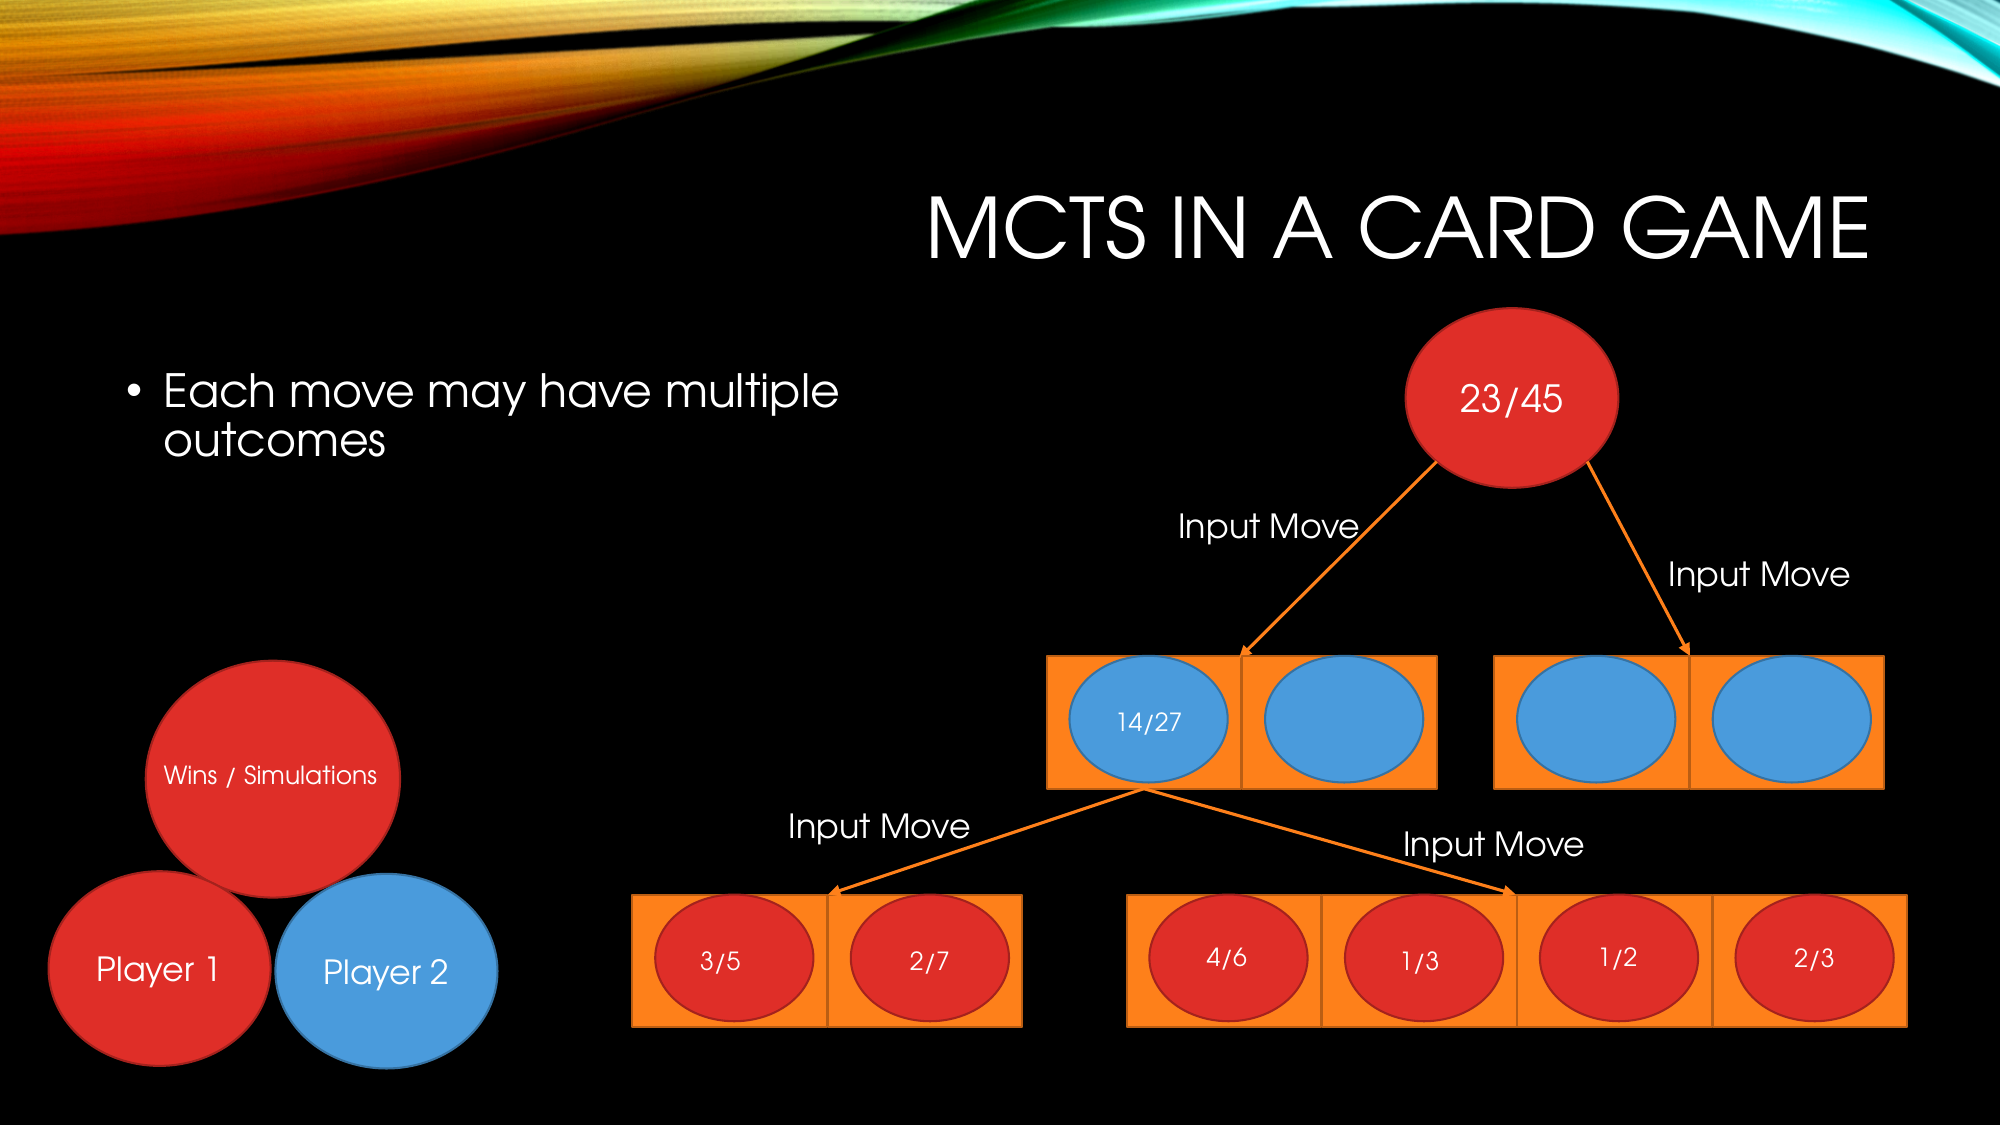

# MCTS in a card game
23/45
Each move may have multiple outcomes
Input Move
Input Move

14/27
Wins / Simulations
Input Move
Input Move
Player 1
Player 2

4/6
1/2
2/3
2/7
1/3
3/5